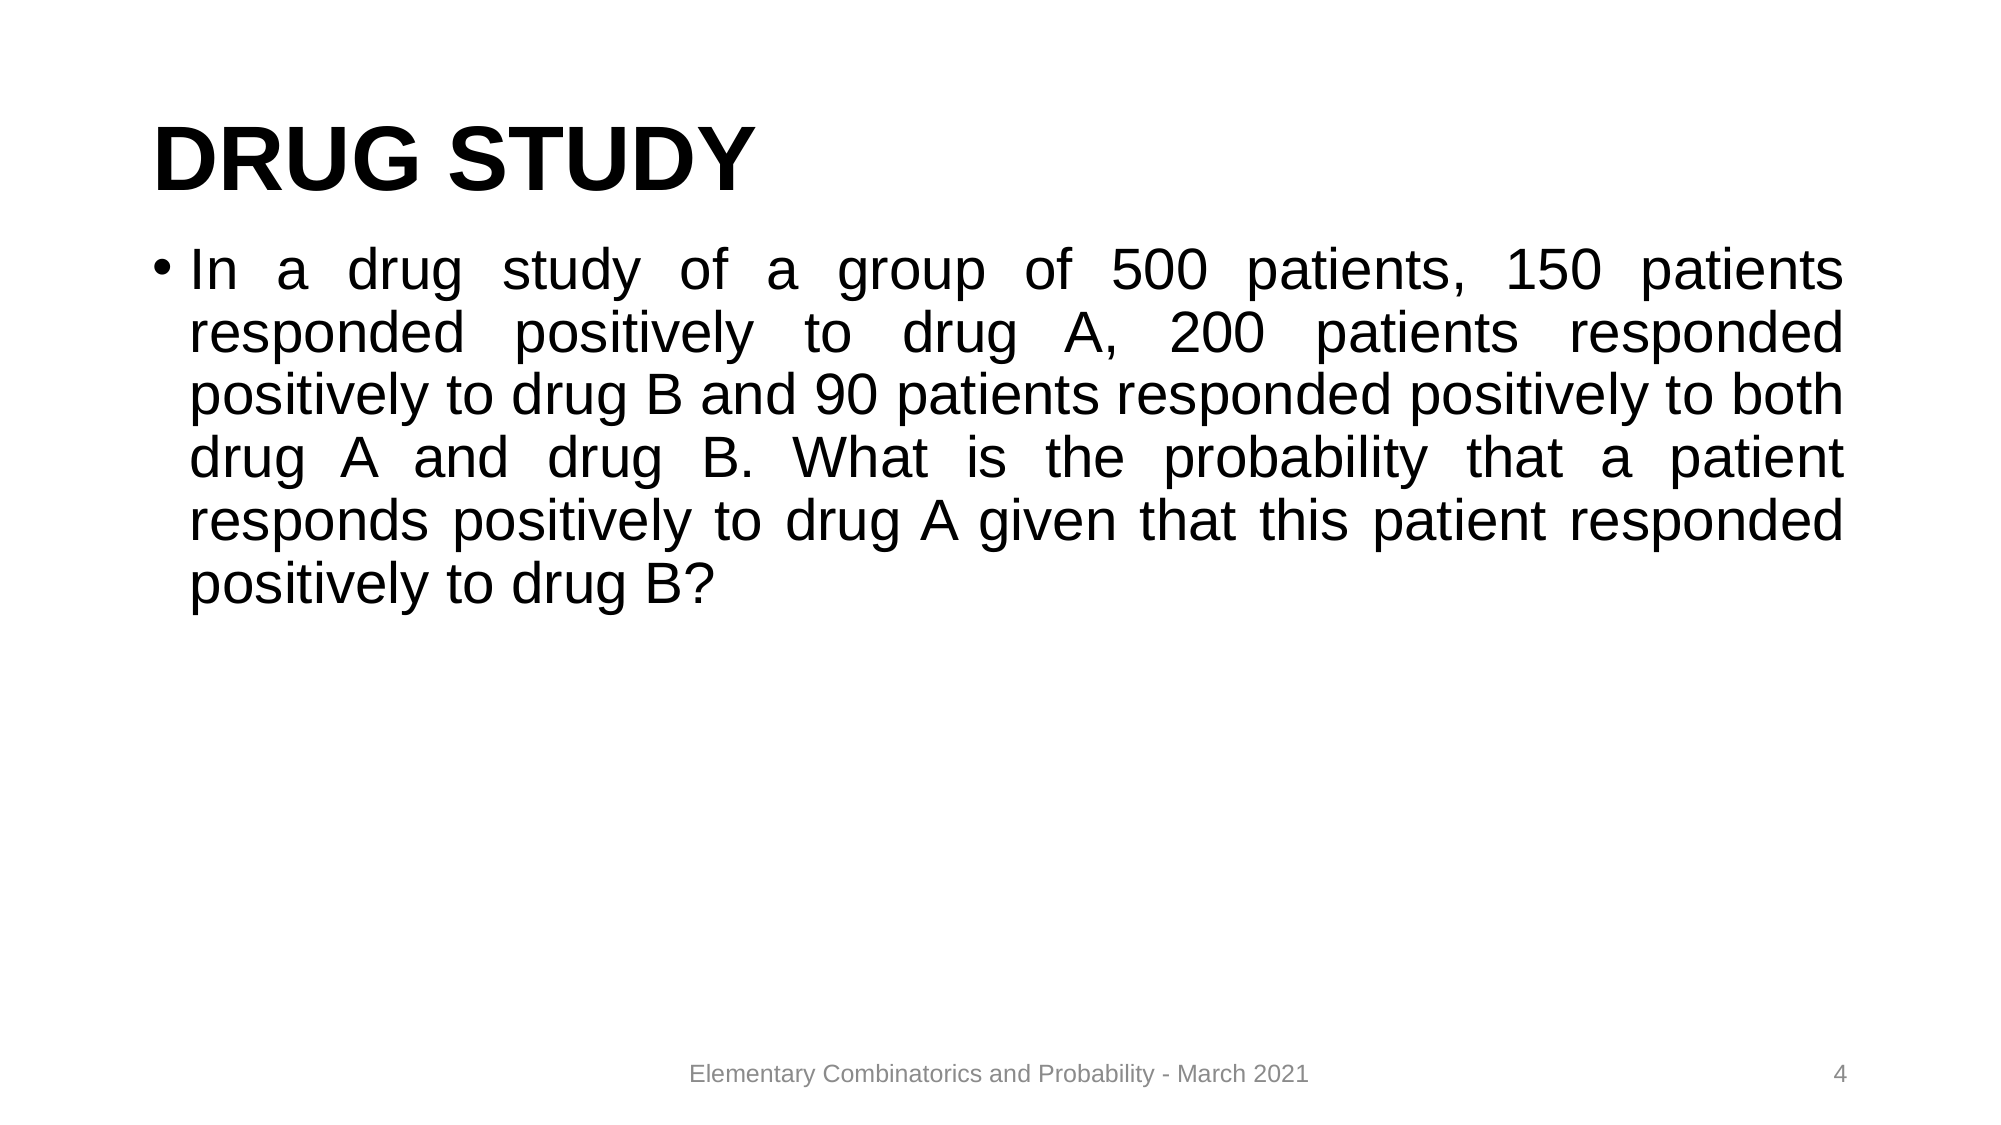

# Drug study
In a drug study of a group of 500 patients, 150 patients responded positively to drug A, 200 patients responded positively to drug B and 90 patients responded positively to both drug A and drug B. What is the probability that a patient responds positively to drug A given that this patient responded positively to drug B?

Elementary Combinatorics and Probability - March 2021
4